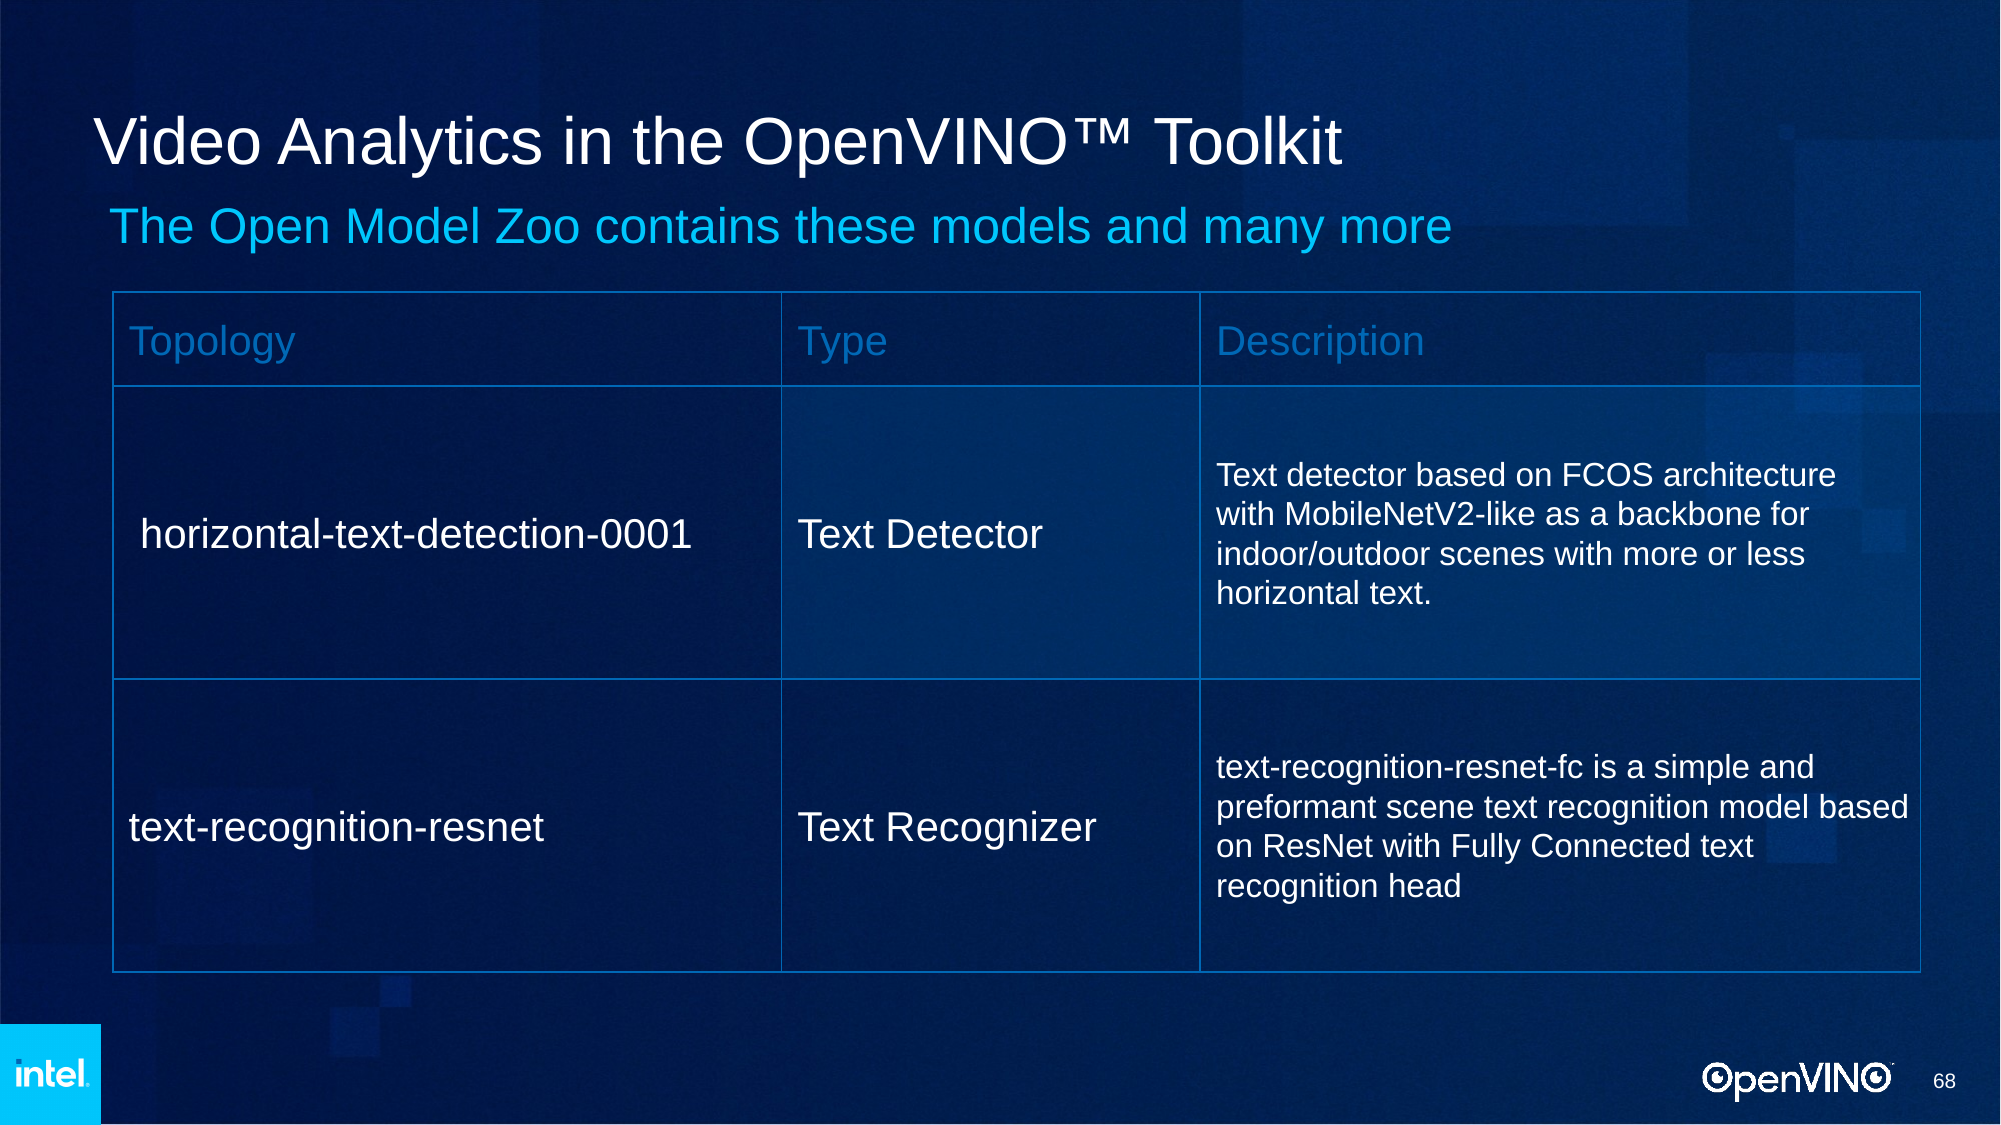

# Video Analytics in the OpenVINO™ Toolkit
The Open Model Zoo contains these models and many more
| Topology | Type | Description |
| --- | --- | --- |
| horizontal-text-detection-0001 | Text Detector | Text detector based on FCOS architecture with MobileNetV2-like as a backbone for indoor/outdoor scenes with more or less horizontal text. |
| text-recognition-resnet | Text Recognizer | text-recognition-resnet-fc is a simple and preformant scene text recognition model based on ResNet with Fully Connected text recognition head |